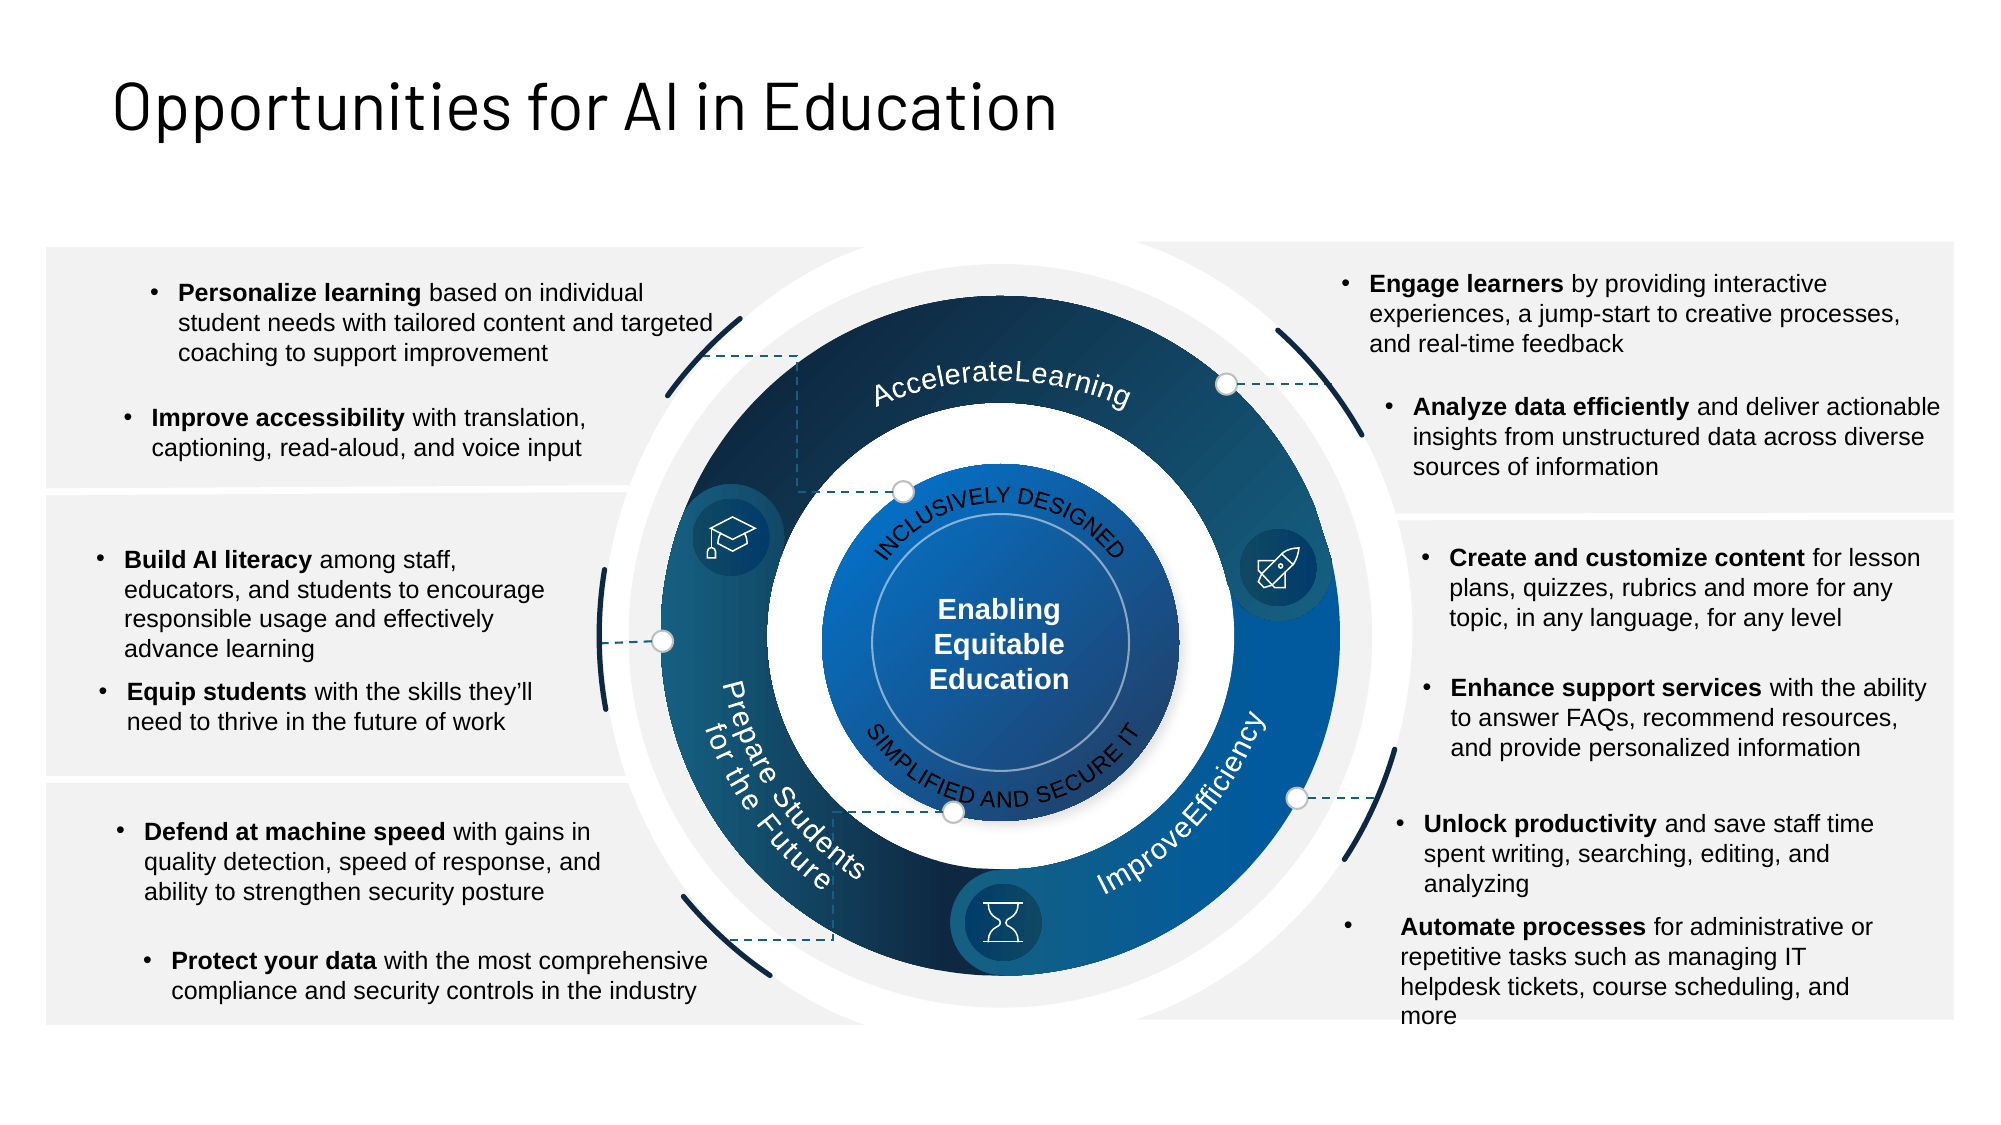

# Opportunities for AI in Education

Engage learners by providing interactive experiences, a jump-start to creative processes, and real-time feedback
Personalize learning based on individual student needs with tailored content and targeted coaching to support improvement
Improve
Efficiency

Prepare Students
 for the Future
Accelerate
Learning

Analyze data efficiently and deliver actionable insights from unstructured data across diverse sources of information
Improve accessibility with translation, captioning, read-aloud, and voice input

SIMPLIFIED AND SECURE IT
INCLUSIVELY DESIGNED

Create and customize content for lesson plans, quizzes, rubrics and more for any topic, in any language, for any level
Enhance support services with the ability to answer FAQs, recommend resources, and provide personalized information
Unlock productivity and save staff time spent writing, searching, editing, and analyzing
Automate processes for administrative or repetitive tasks such as managing IT helpdesk tickets, course scheduling, and more
Build AI literacy among staff, educators, and students to encourage responsible usage and effectively advance learning
Equip students with the skills they’ll need to thrive in the future of work

Enabling
Equitable
Education

Defend at machine speed with gains in quality detection, speed of response, and ability to strengthen security posture
Protect your data with the most comprehensive compliance and security controls in the industry